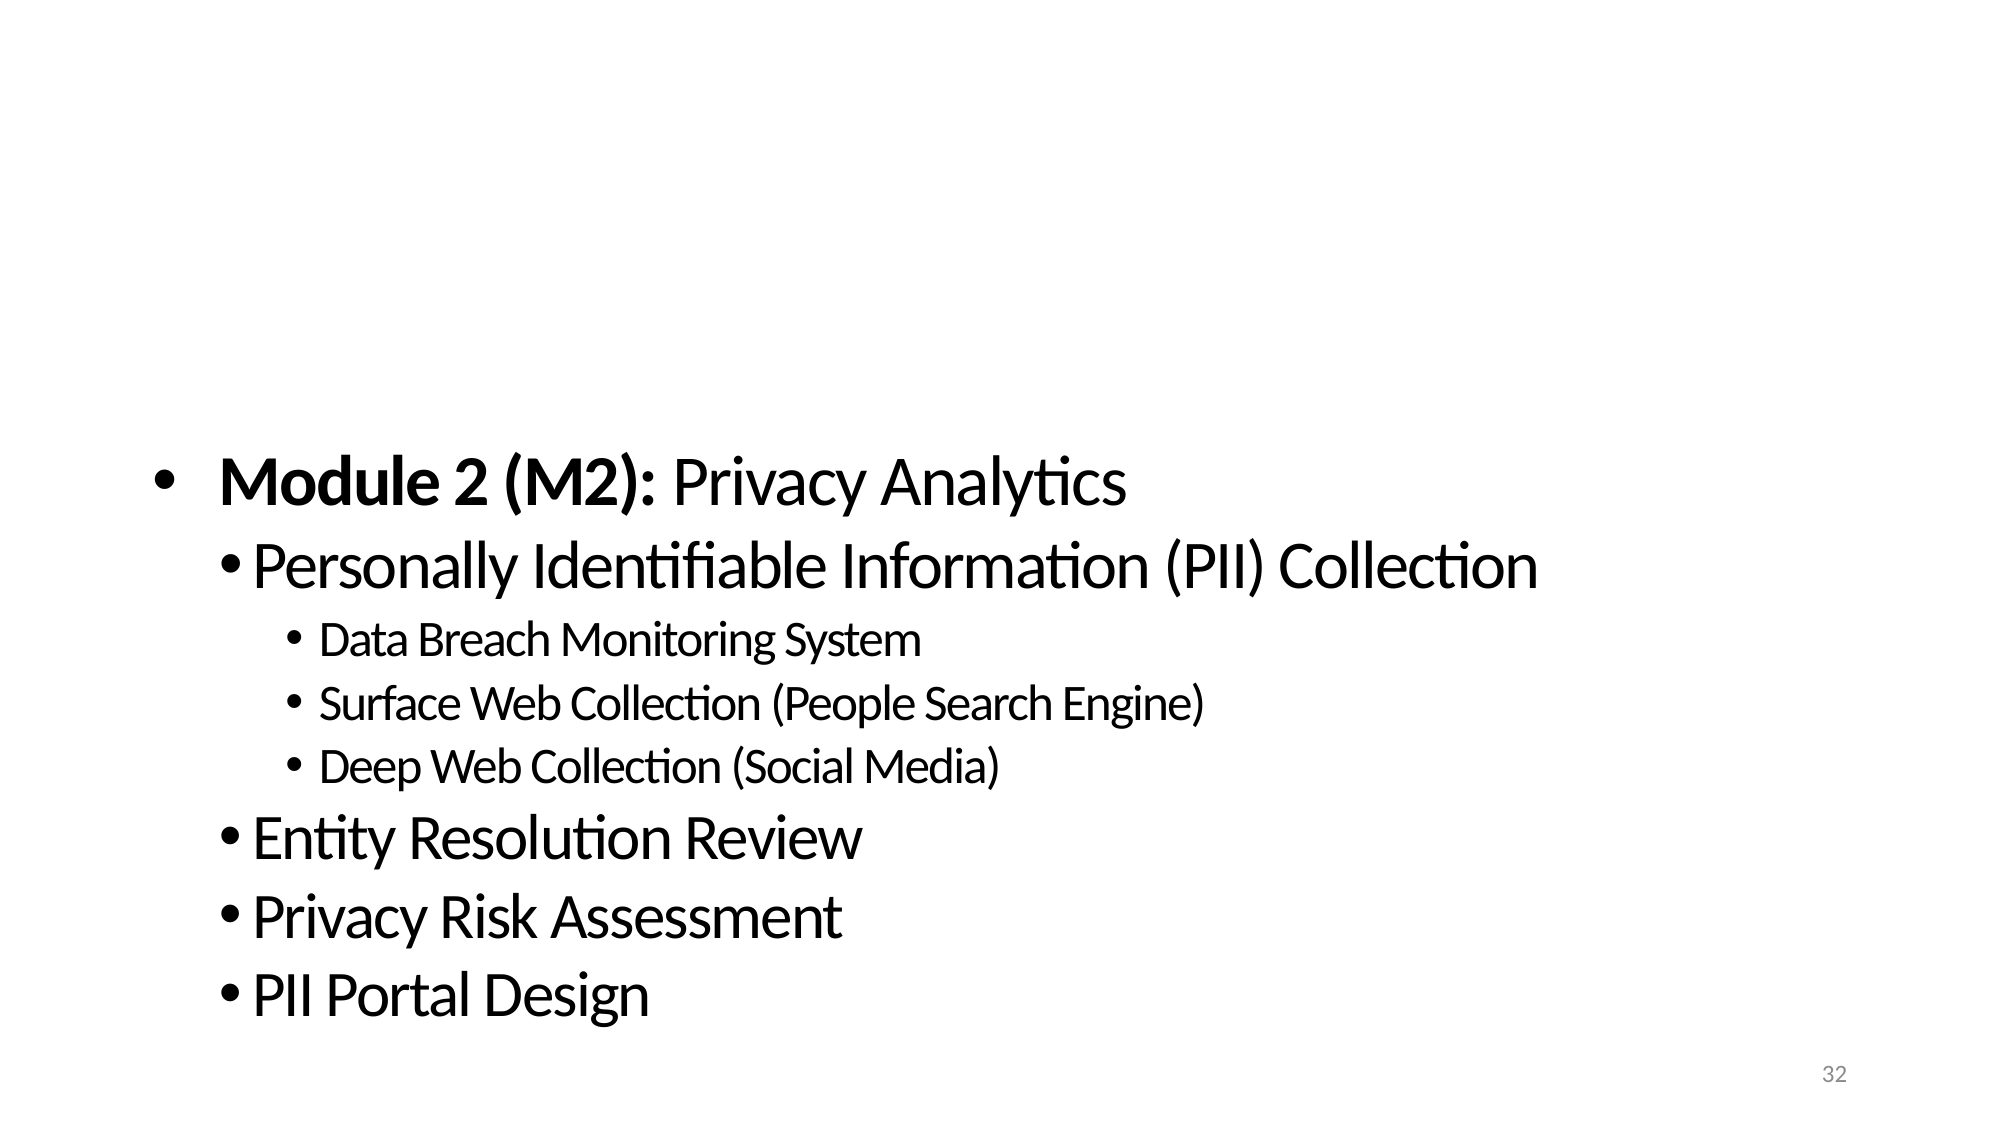

Module 2 (M2): Privacy Analytics
Personally Identifiable Information (PII) Collection
Data Breach Monitoring System
Surface Web Collection (People Search Engine)
Deep Web Collection (Social Media)
Entity Resolution Review
Privacy Risk Assessment
PII Portal Design
32